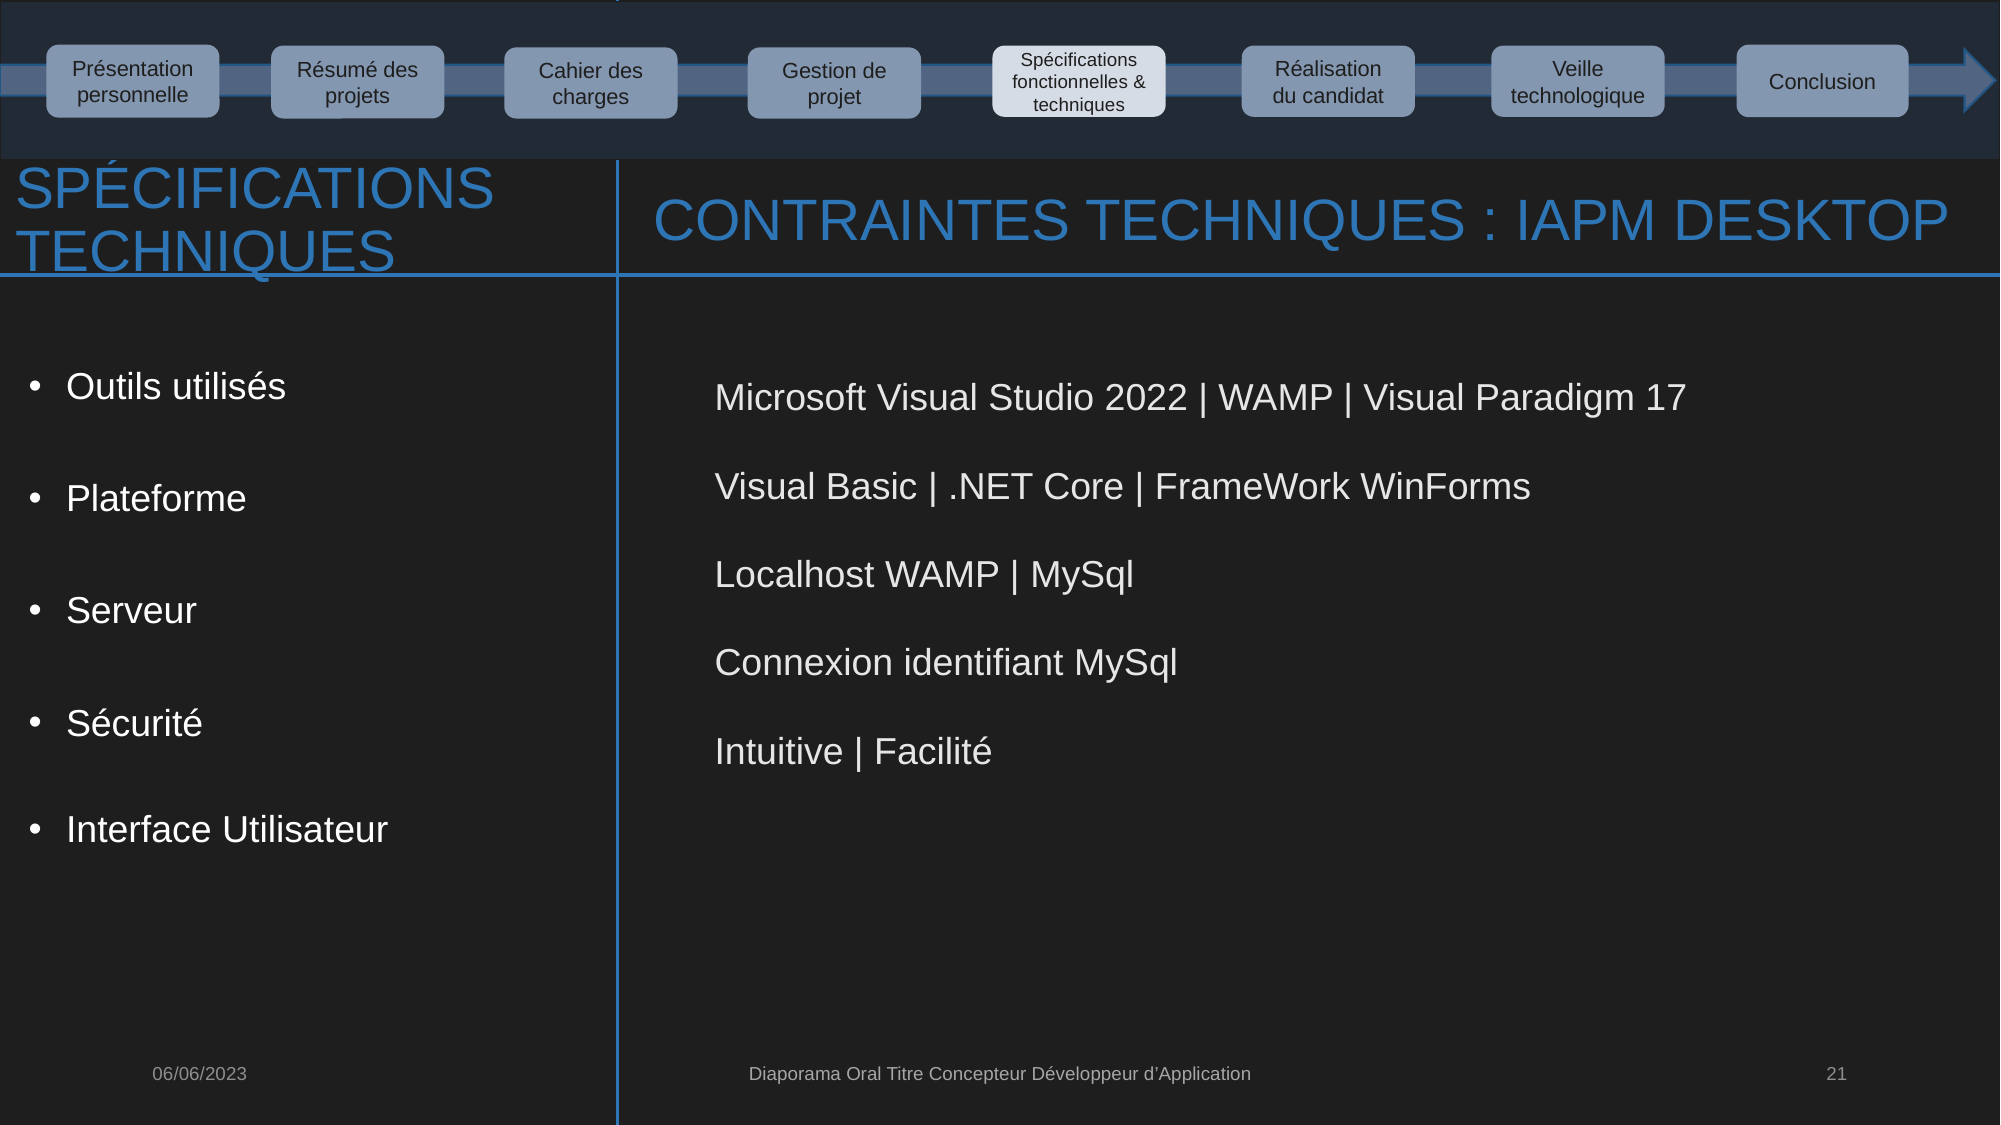

Présentation personnelle
Conclusion
Résumé des projets
Réalisation du candidat
Veille technologique
Cahier des charges
Gestion de projet

Spécifications fonctionnelles & techniques
# Spécifications techniques
Contraintes techniques : IAPM DESKTOP
Microsoft Visual Studio 2022 | WAMP | Visual Paradigm 17
Visual Basic | .NET Core | FrameWork WinForms
Localhost WAMP | MySql
Connexion identifiant MySql
Intuitive | Facilité
Outils utilisés
Plateforme
Serveur
Sécurité
Interface Utilisateur
06/06/2023
Diaporama Oral Titre Concepteur Développeur d’Application
21